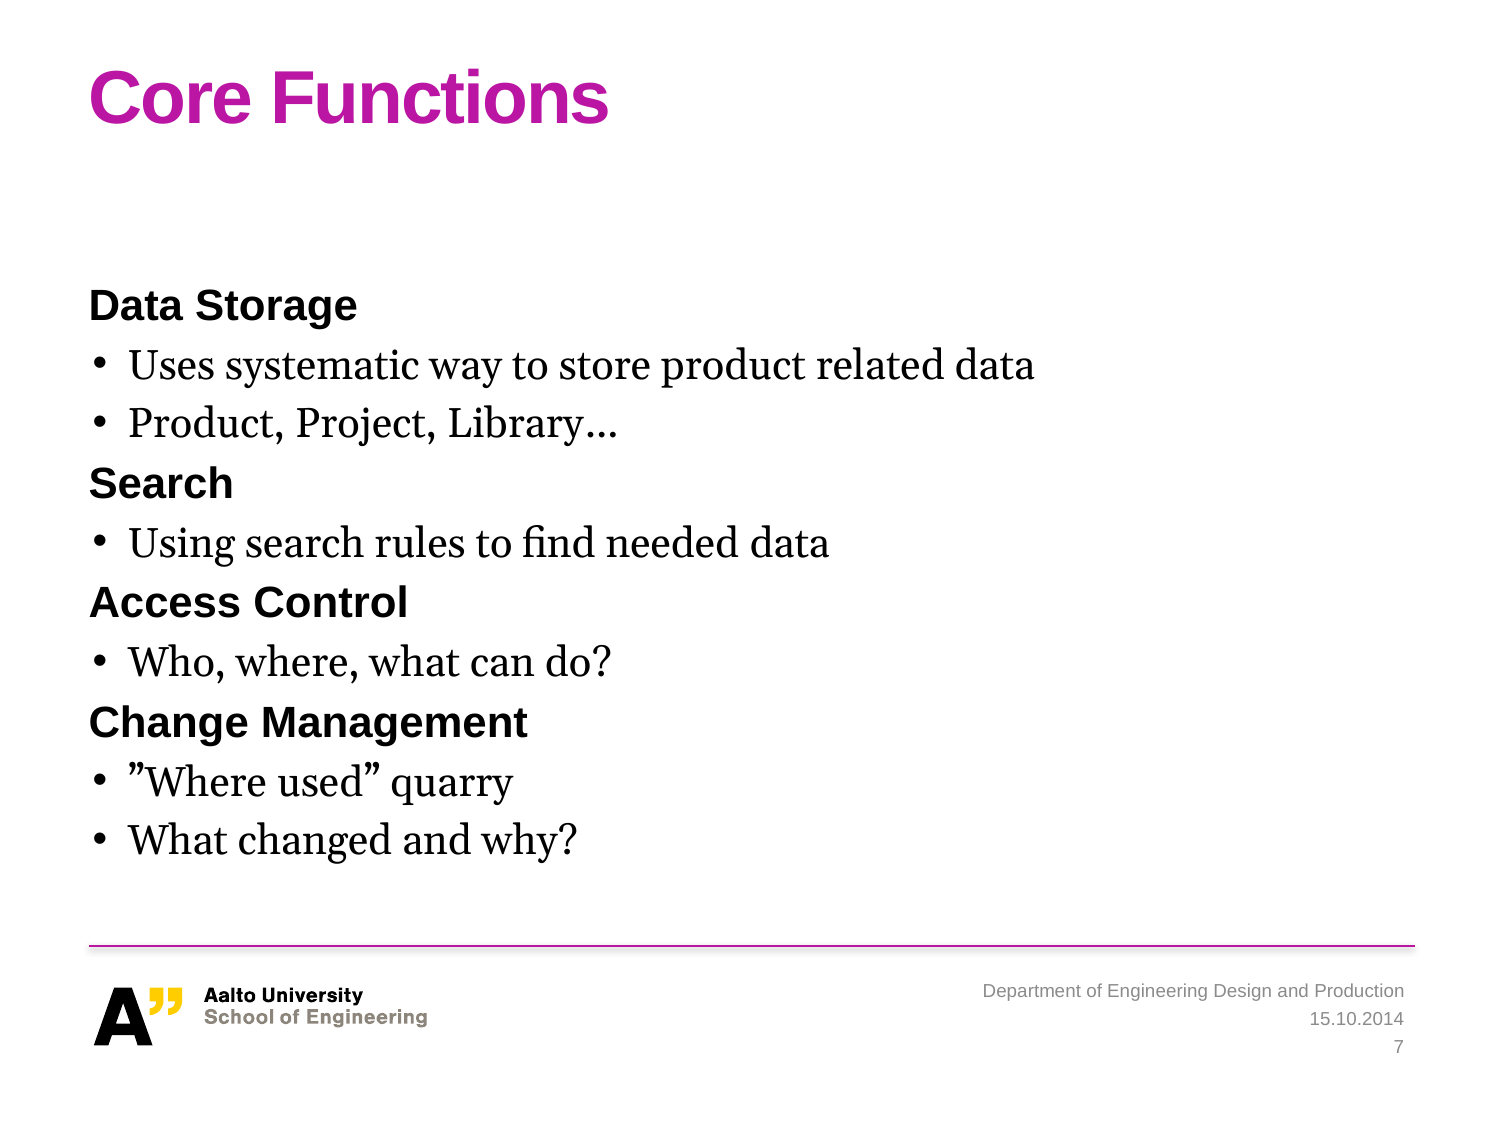

# Core Functions
Data Storage
Uses systematic way to store product related data
Product, Project, Library…
Search
Using search rules to find needed data
Access Control
Who, where, what can do?
Change Management
”Where used” quarry
What changed and why?

Department of Engineering Design and Production
15.10.2014
7